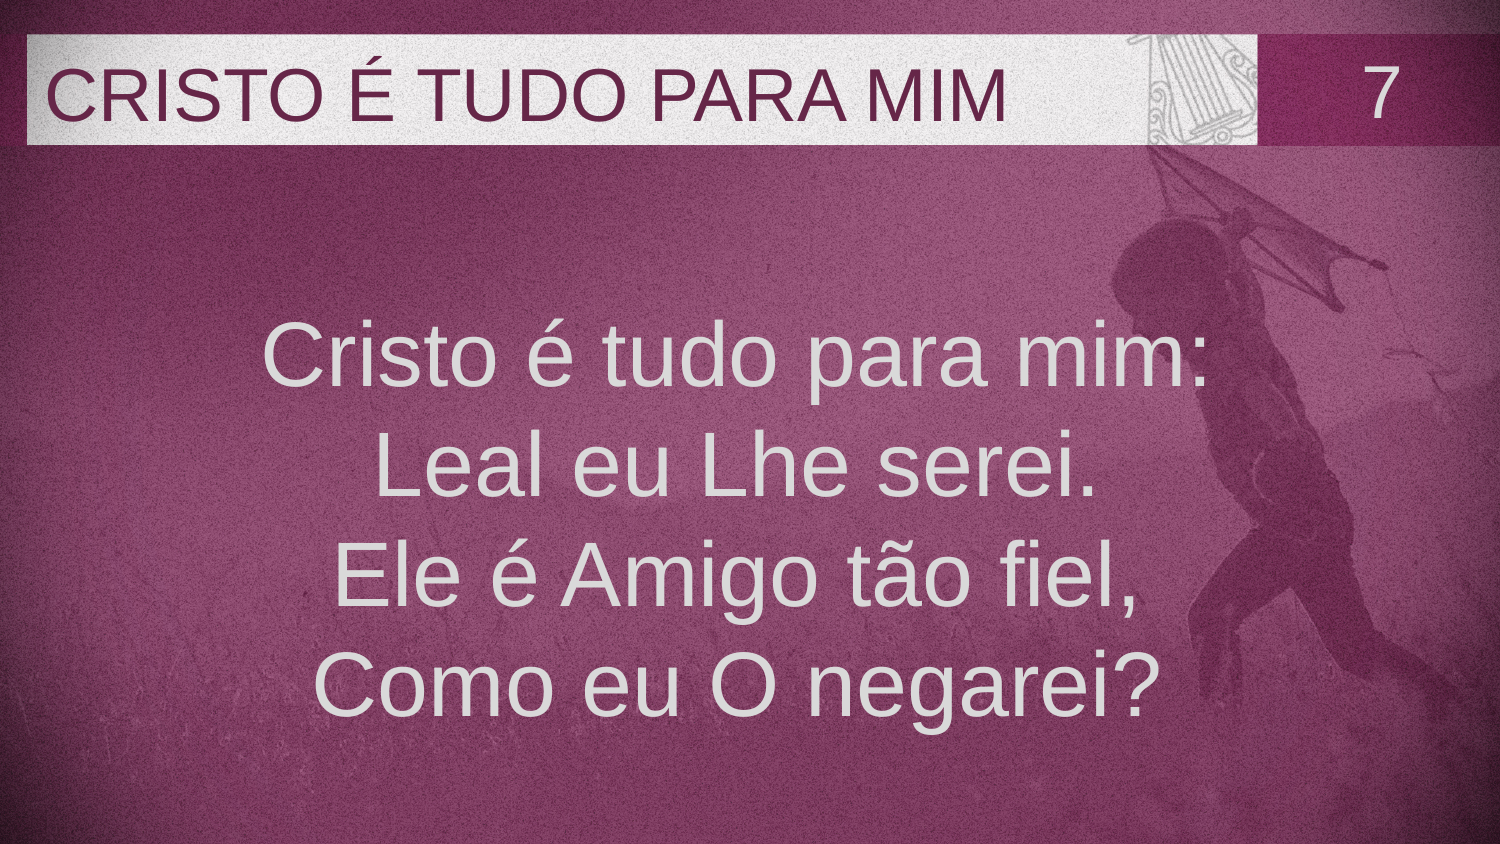

# CRISTO É TUDO PARA MIM
7
Cristo é tudo para mim:
Leal eu Lhe serei.
Ele é Amigo tão fiel,
Como eu O negarei?